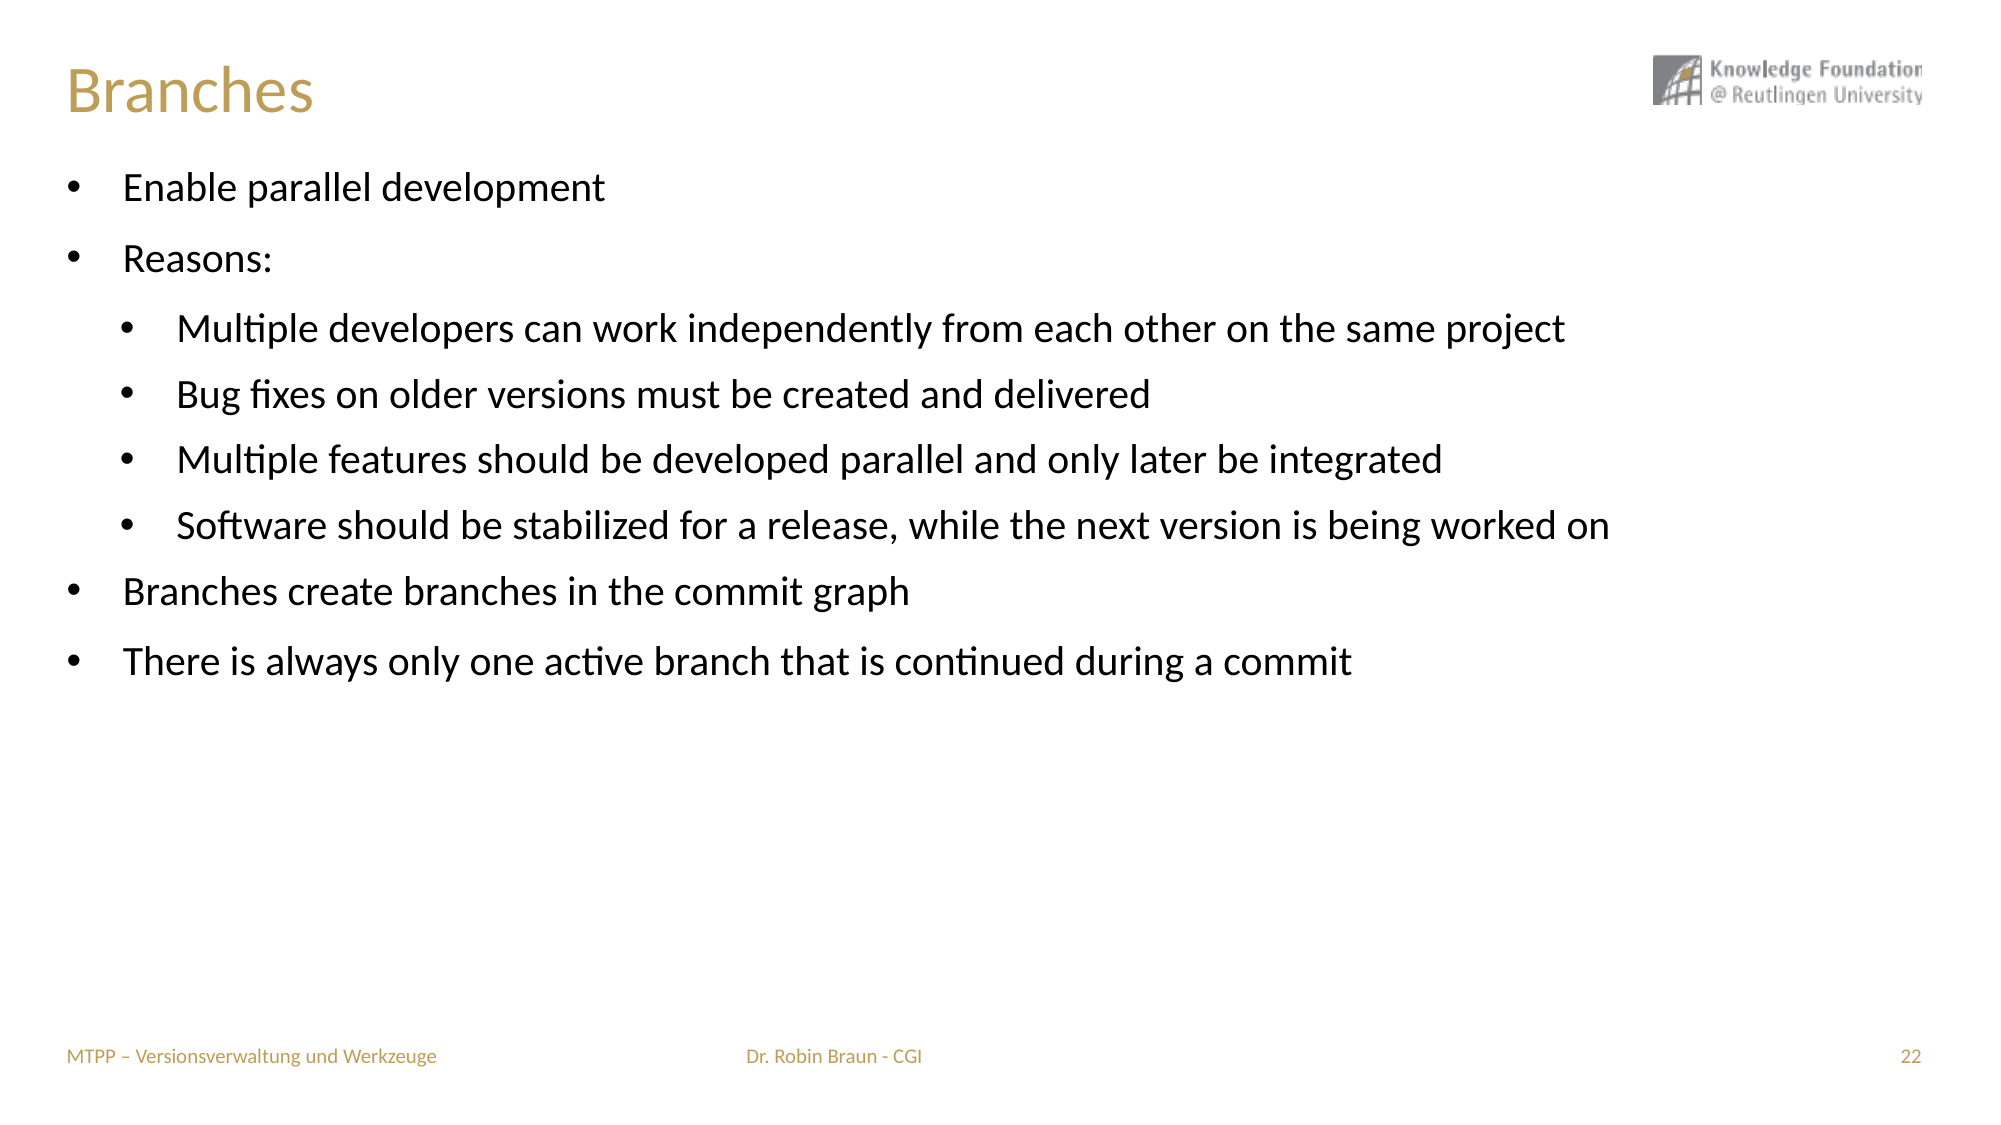

# Branches
Enable parallel development
Reasons:
Multiple developers can work independently from each other on the same project
Bug fixes on older versions must be created and delivered
Multiple features should be developed parallel and only later be integrated
Software should be stabilized for a release, while the next version is being worked on
Branches create branches in the commit graph
There is always only one active branch that is continued during a commit